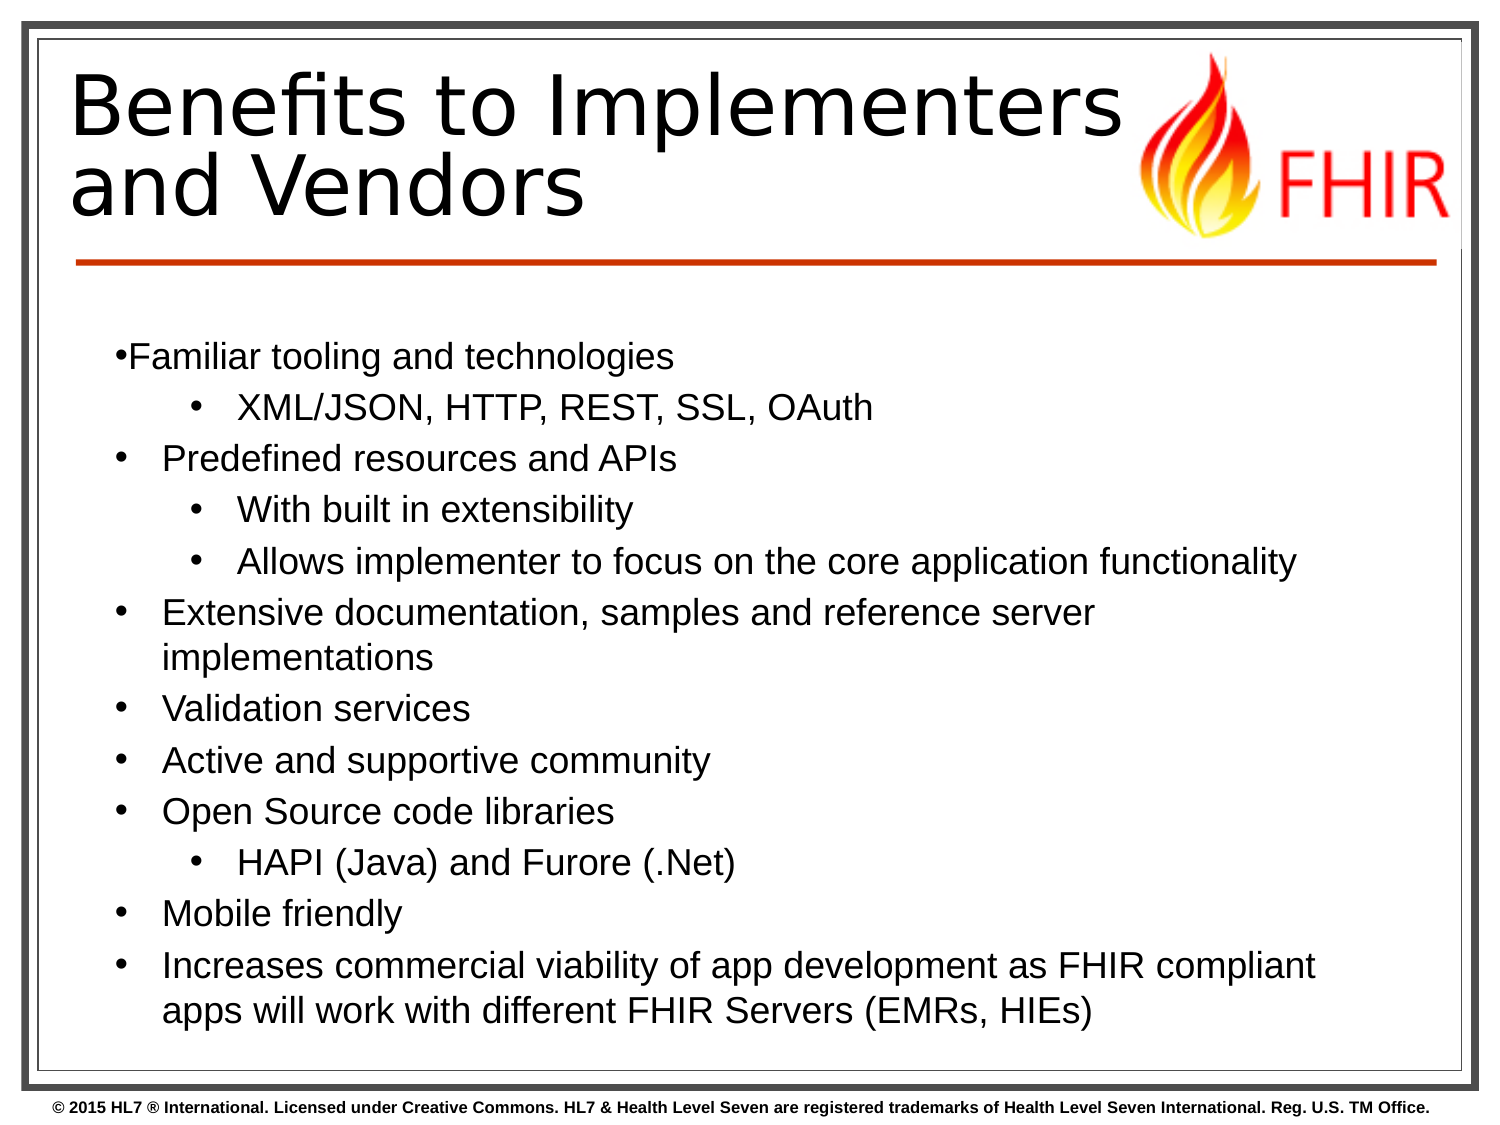

# Benefits to Implementers and Vendors
Familiar tooling and technologies
XML/JSON, HTTP, REST, SSL, OAuth
Predefined resources and APIs
With built in extensibility
Allows implementer to focus on the core application functionality
Extensive documentation, samples and reference server implementations
Validation services
Active and supportive community
Open Source code libraries
HAPI (Java) and Furore (.Net)
Mobile friendly
Increases commercial viability of app development as FHIR compliant apps will work with different FHIR Servers (EMRs, HIEs)